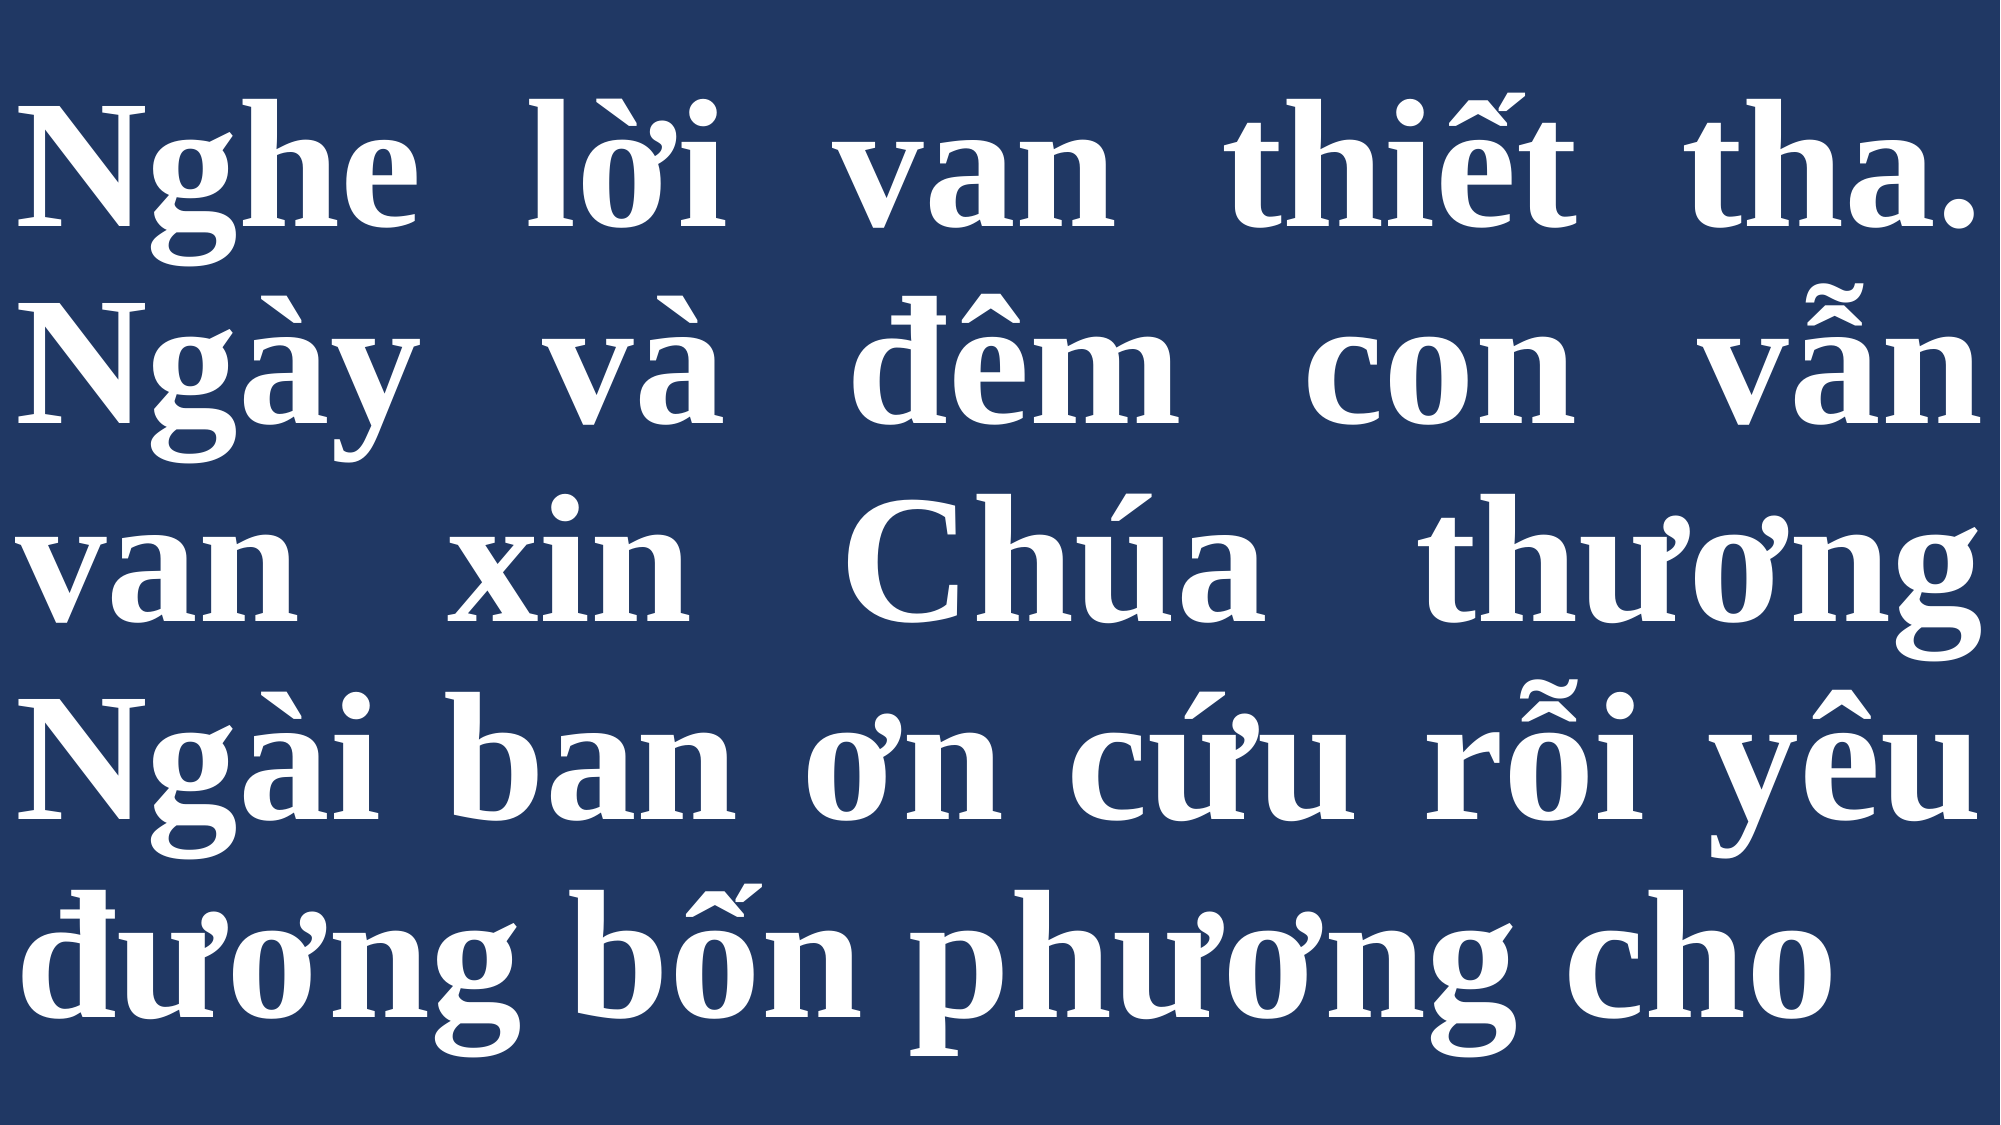

# Nghe lời van thiết tha. Ngày và đêm con vẫn van xin Chúa thương Ngài ban ơn cứu rỗi yêu đương bốn phương cho